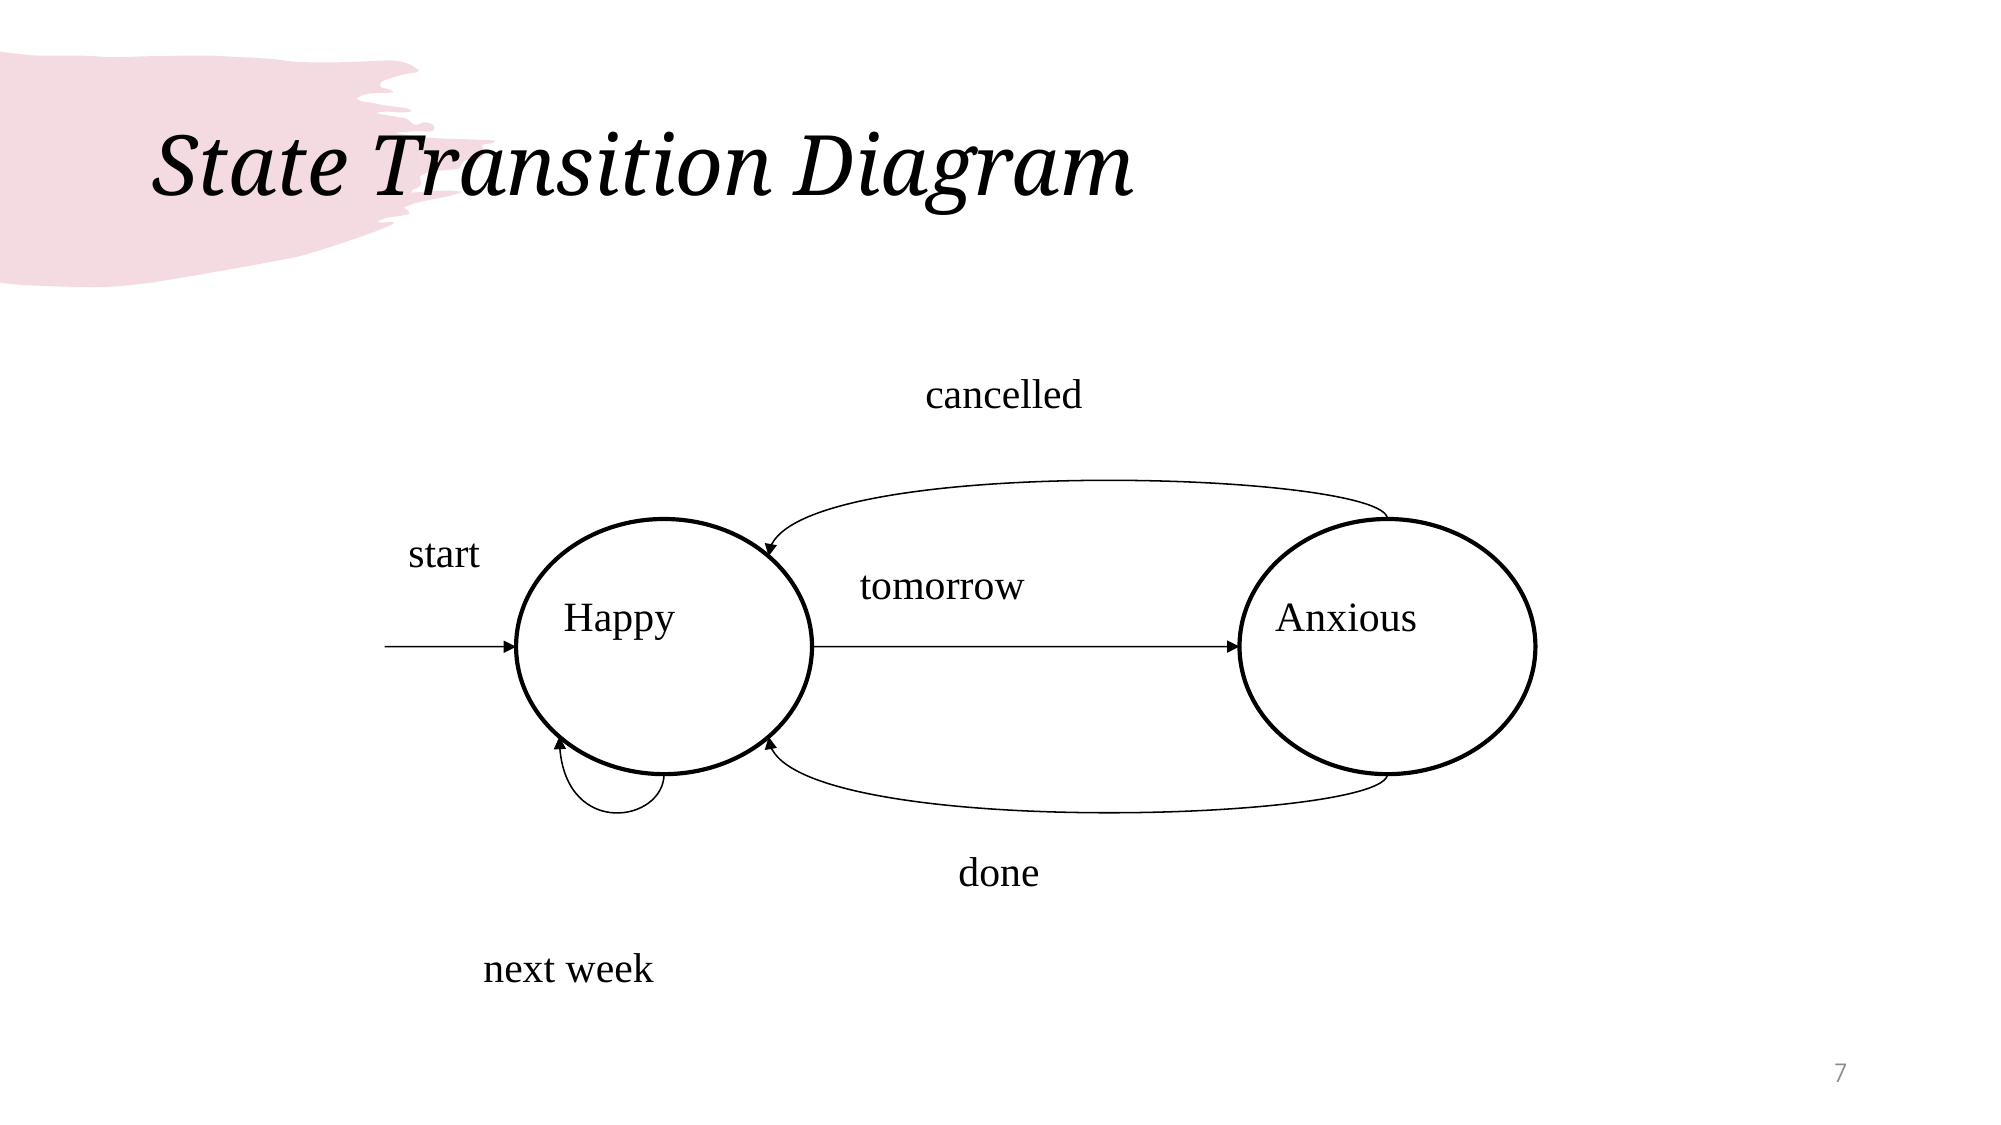

# State Transition Diagram

cancelled
    start

tomorrow
Happy
  Anxious

done
        next week

7